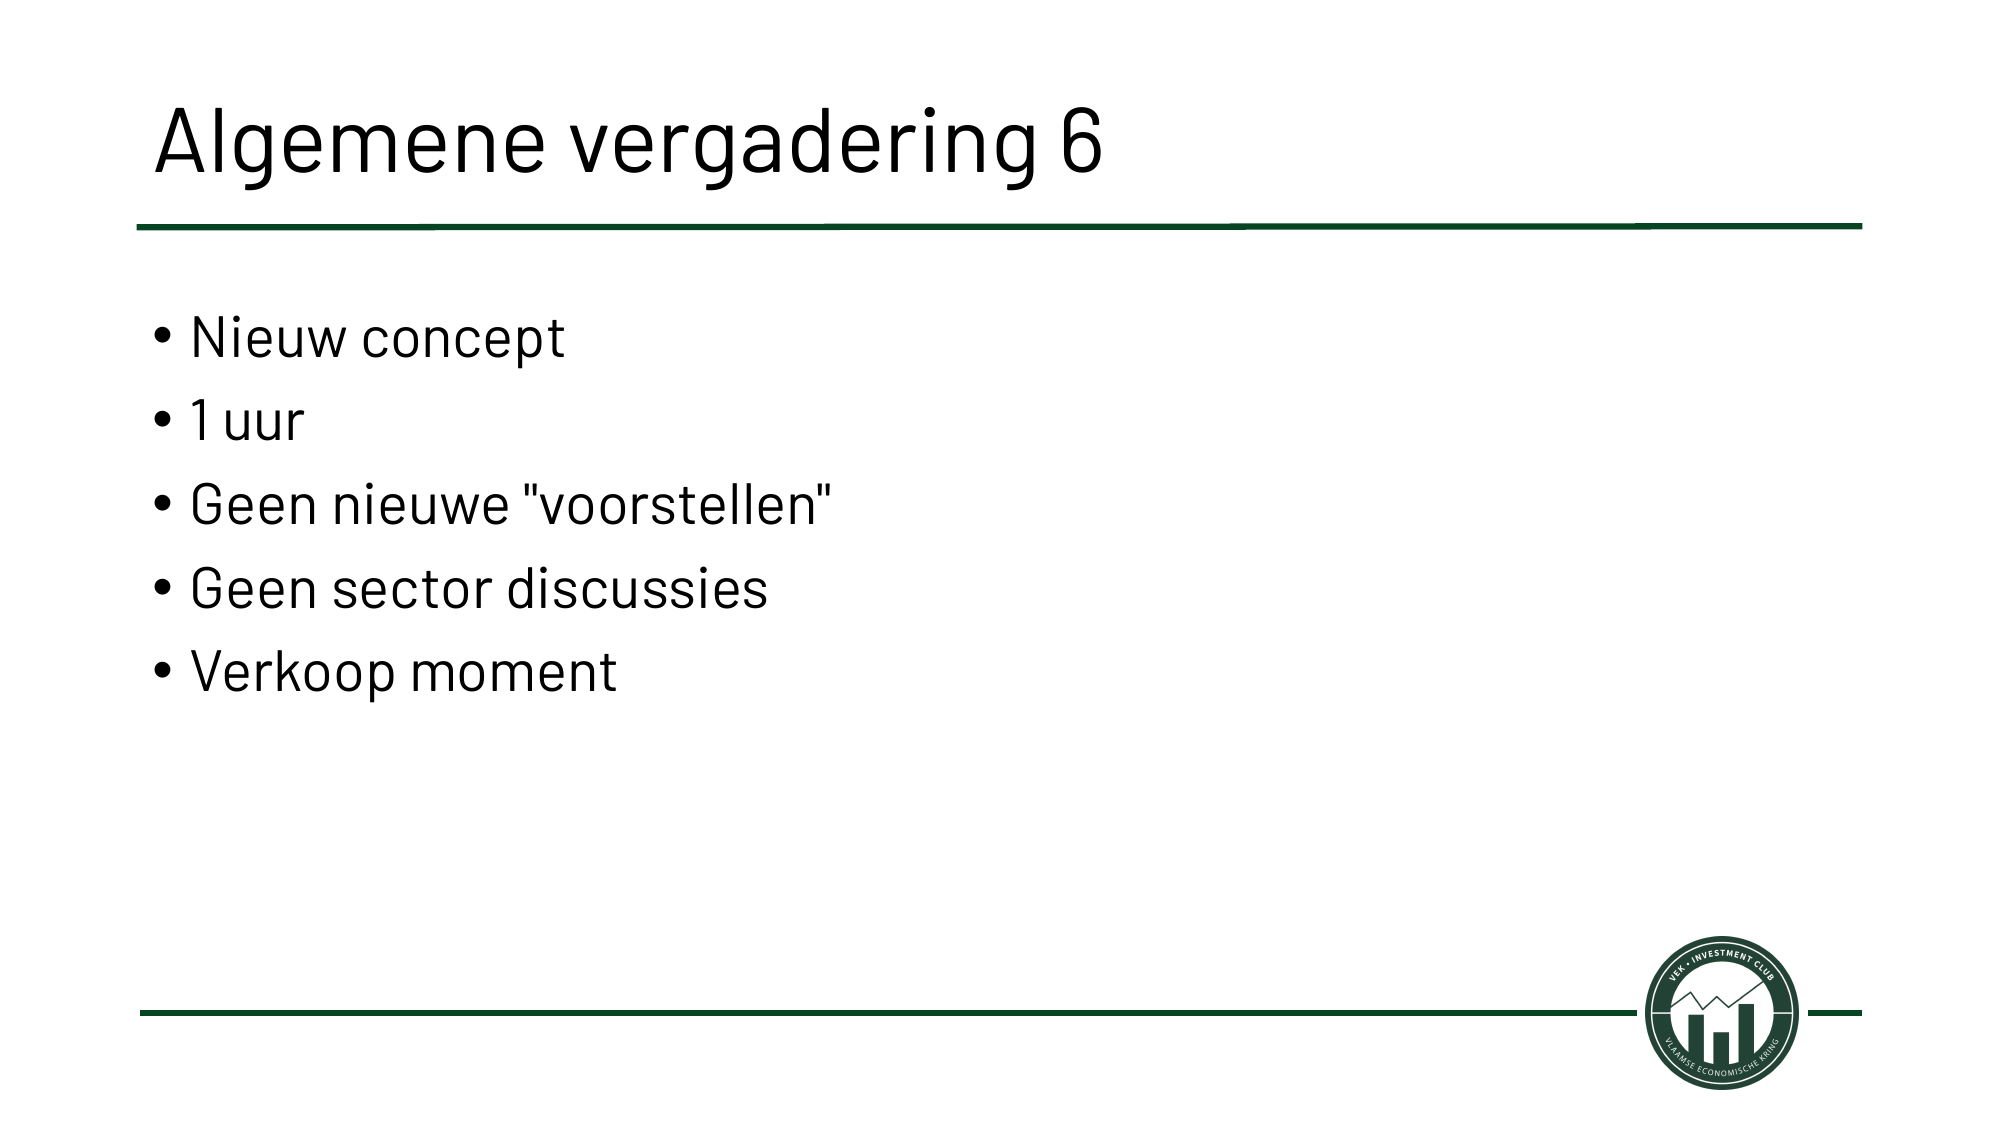

# Algemene vergadering 6
Nieuw concept
1 uur
Geen nieuwe "voorstellen"
Geen sector discussies
Verkoop moment